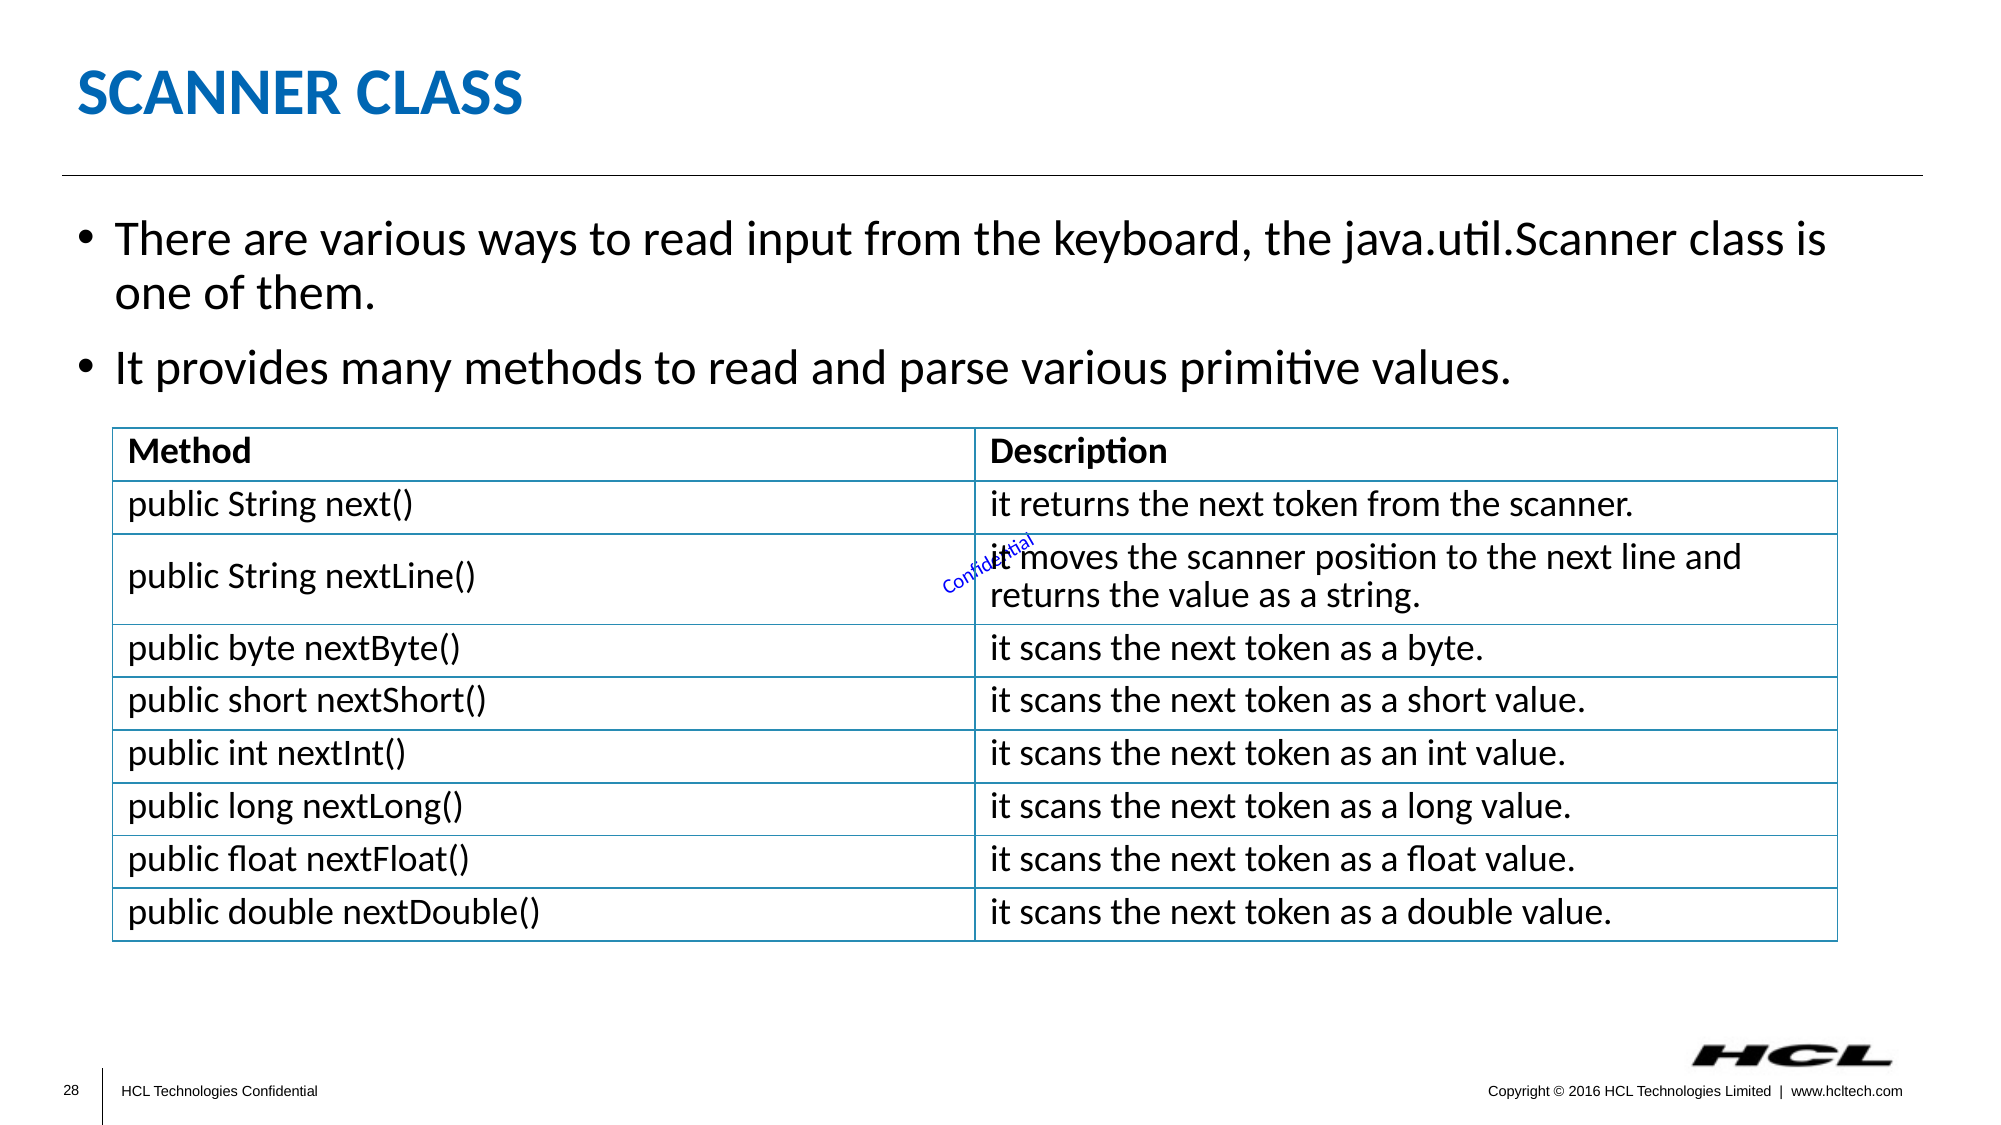

# Scanner Class
There are various ways to read input from the keyboard, the java.util.Scanner class is one of them.
It provides many methods to read and parse various primitive values.

| Method | Description |
| --- | --- |
| public String next() | it returns the next token from the scanner. |
| public String nextLine() | it moves the scanner position to the next line and returns the value as a string. |
| public byte nextByte() | it scans the next token as a byte. |
| public short nextShort() | it scans the next token as a short value. |
| public int nextInt() | it scans the next token as an int value. |
| public long nextLong() | it scans the next token as a long value. |
| public float nextFloat() | it scans the next token as a float value. |
| public double nextDouble() | it scans the next token as a double value. |